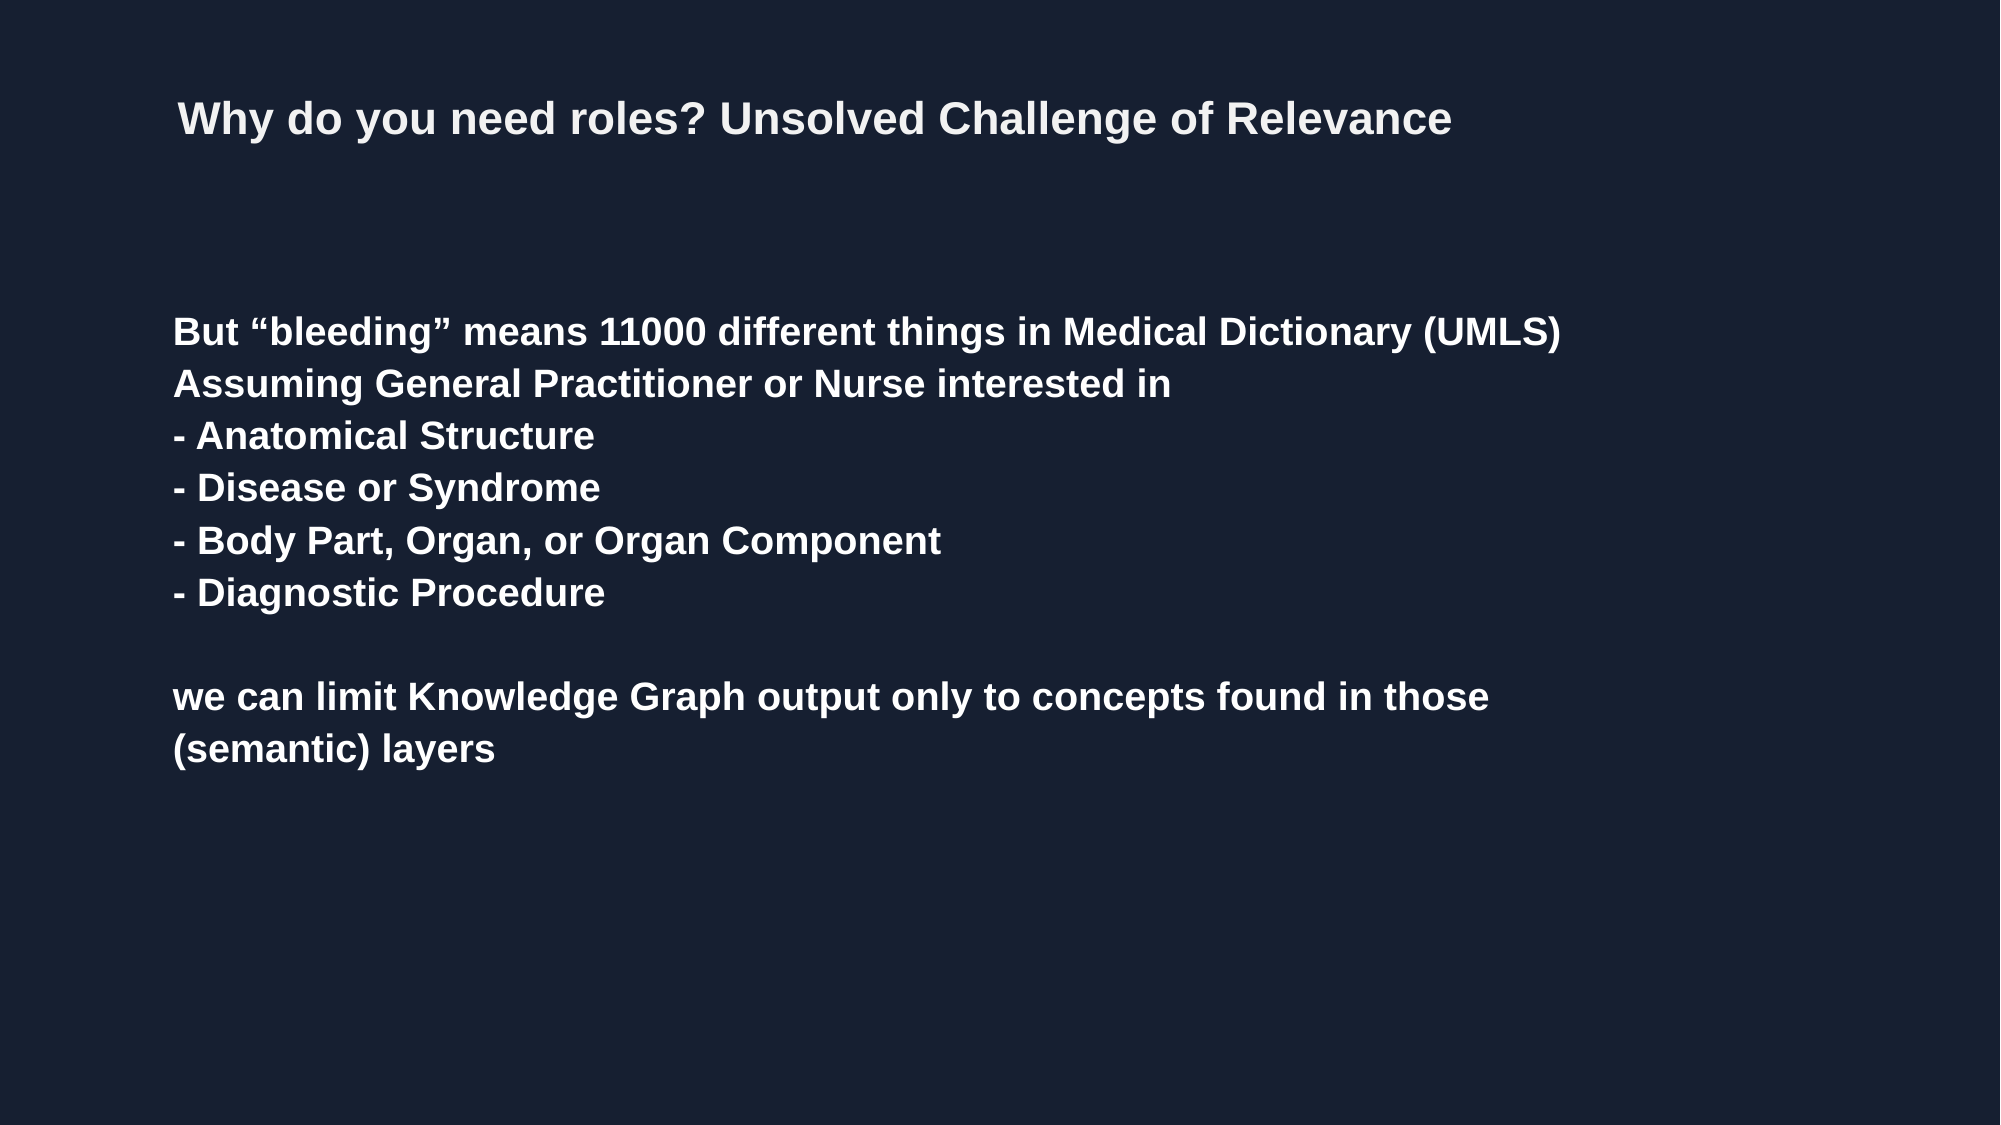

Why do you need roles? Unsolved Challenge of Relevance
But “bleeding” means 11000 different things in Medical Dictionary (UMLS)
Assuming General Practitioner or Nurse interested in
- Anatomical Structure
- Disease or Syndrome
- Body Part, Organ, or Organ Component
- Diagnostic Procedure

we can limit Knowledge Graph output only to concepts found in those (semantic) layers